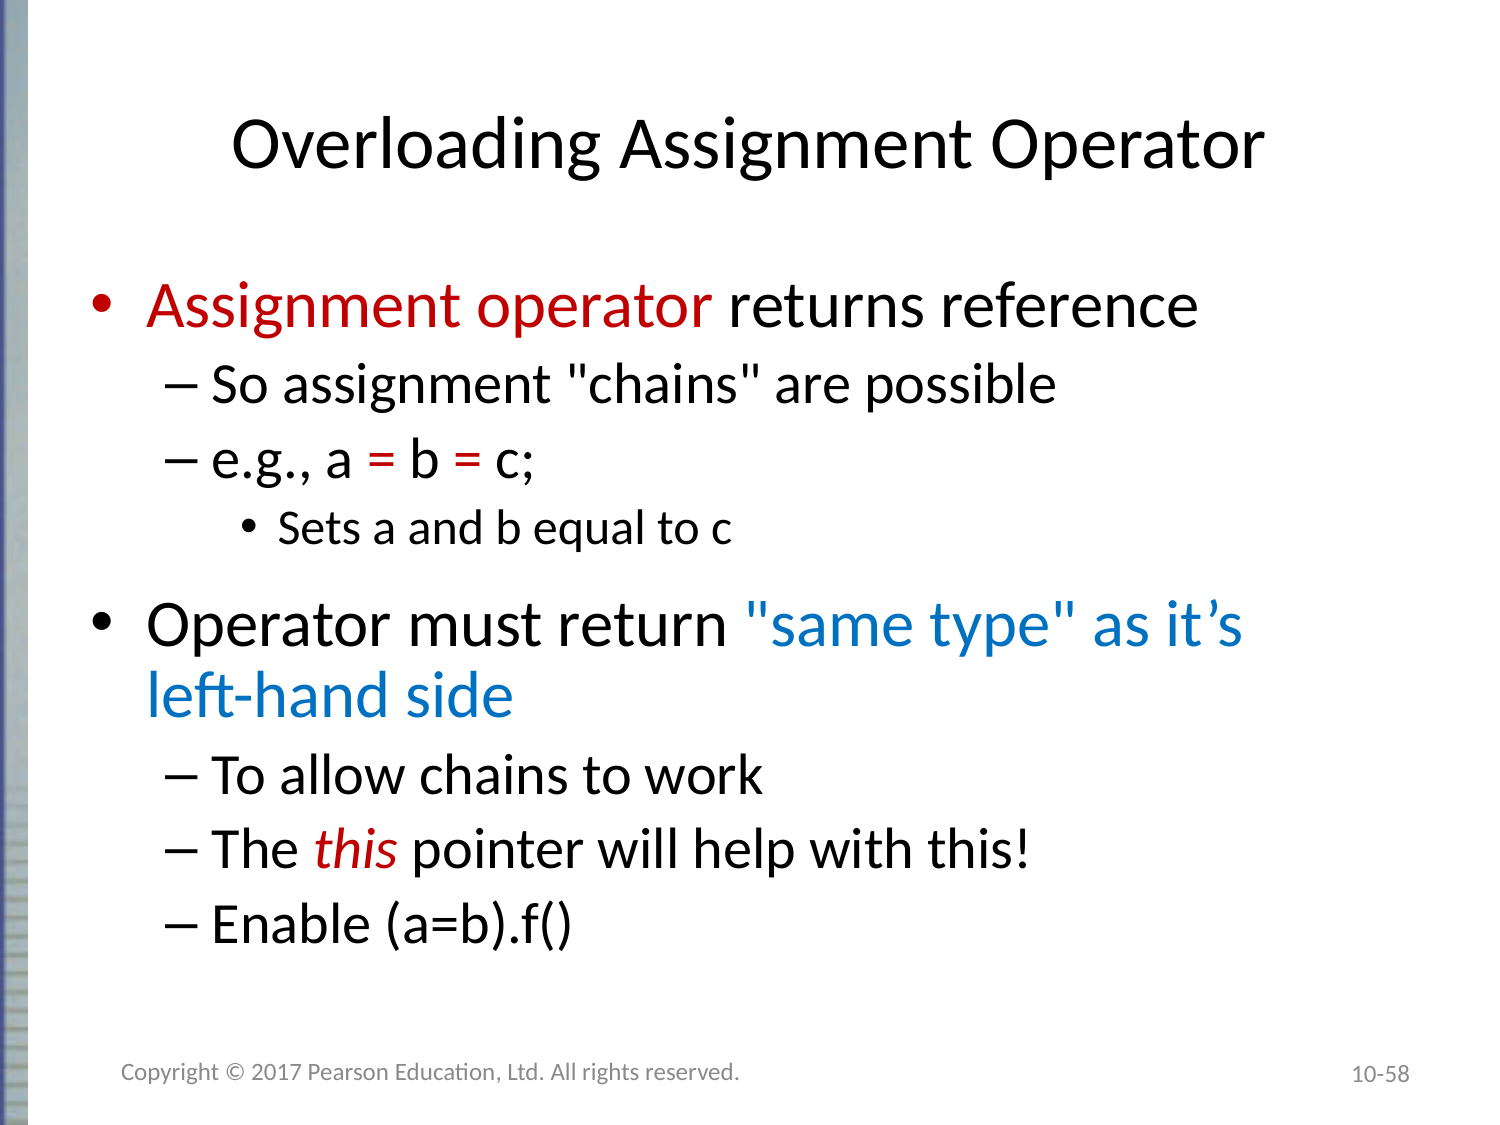

# Overloading Assignment Operator
Assignment operator returns reference
So assignment "chains" are possible
e.g., a = b = c;
Sets a and b equal to c
Operator must return "same type" as it’s
left-hand side
To allow chains to work
The this pointer will help with this!
Enable (a=b).f()
Copyright © 2017 Pearson Education, Ltd. All rights reserved.
10-58